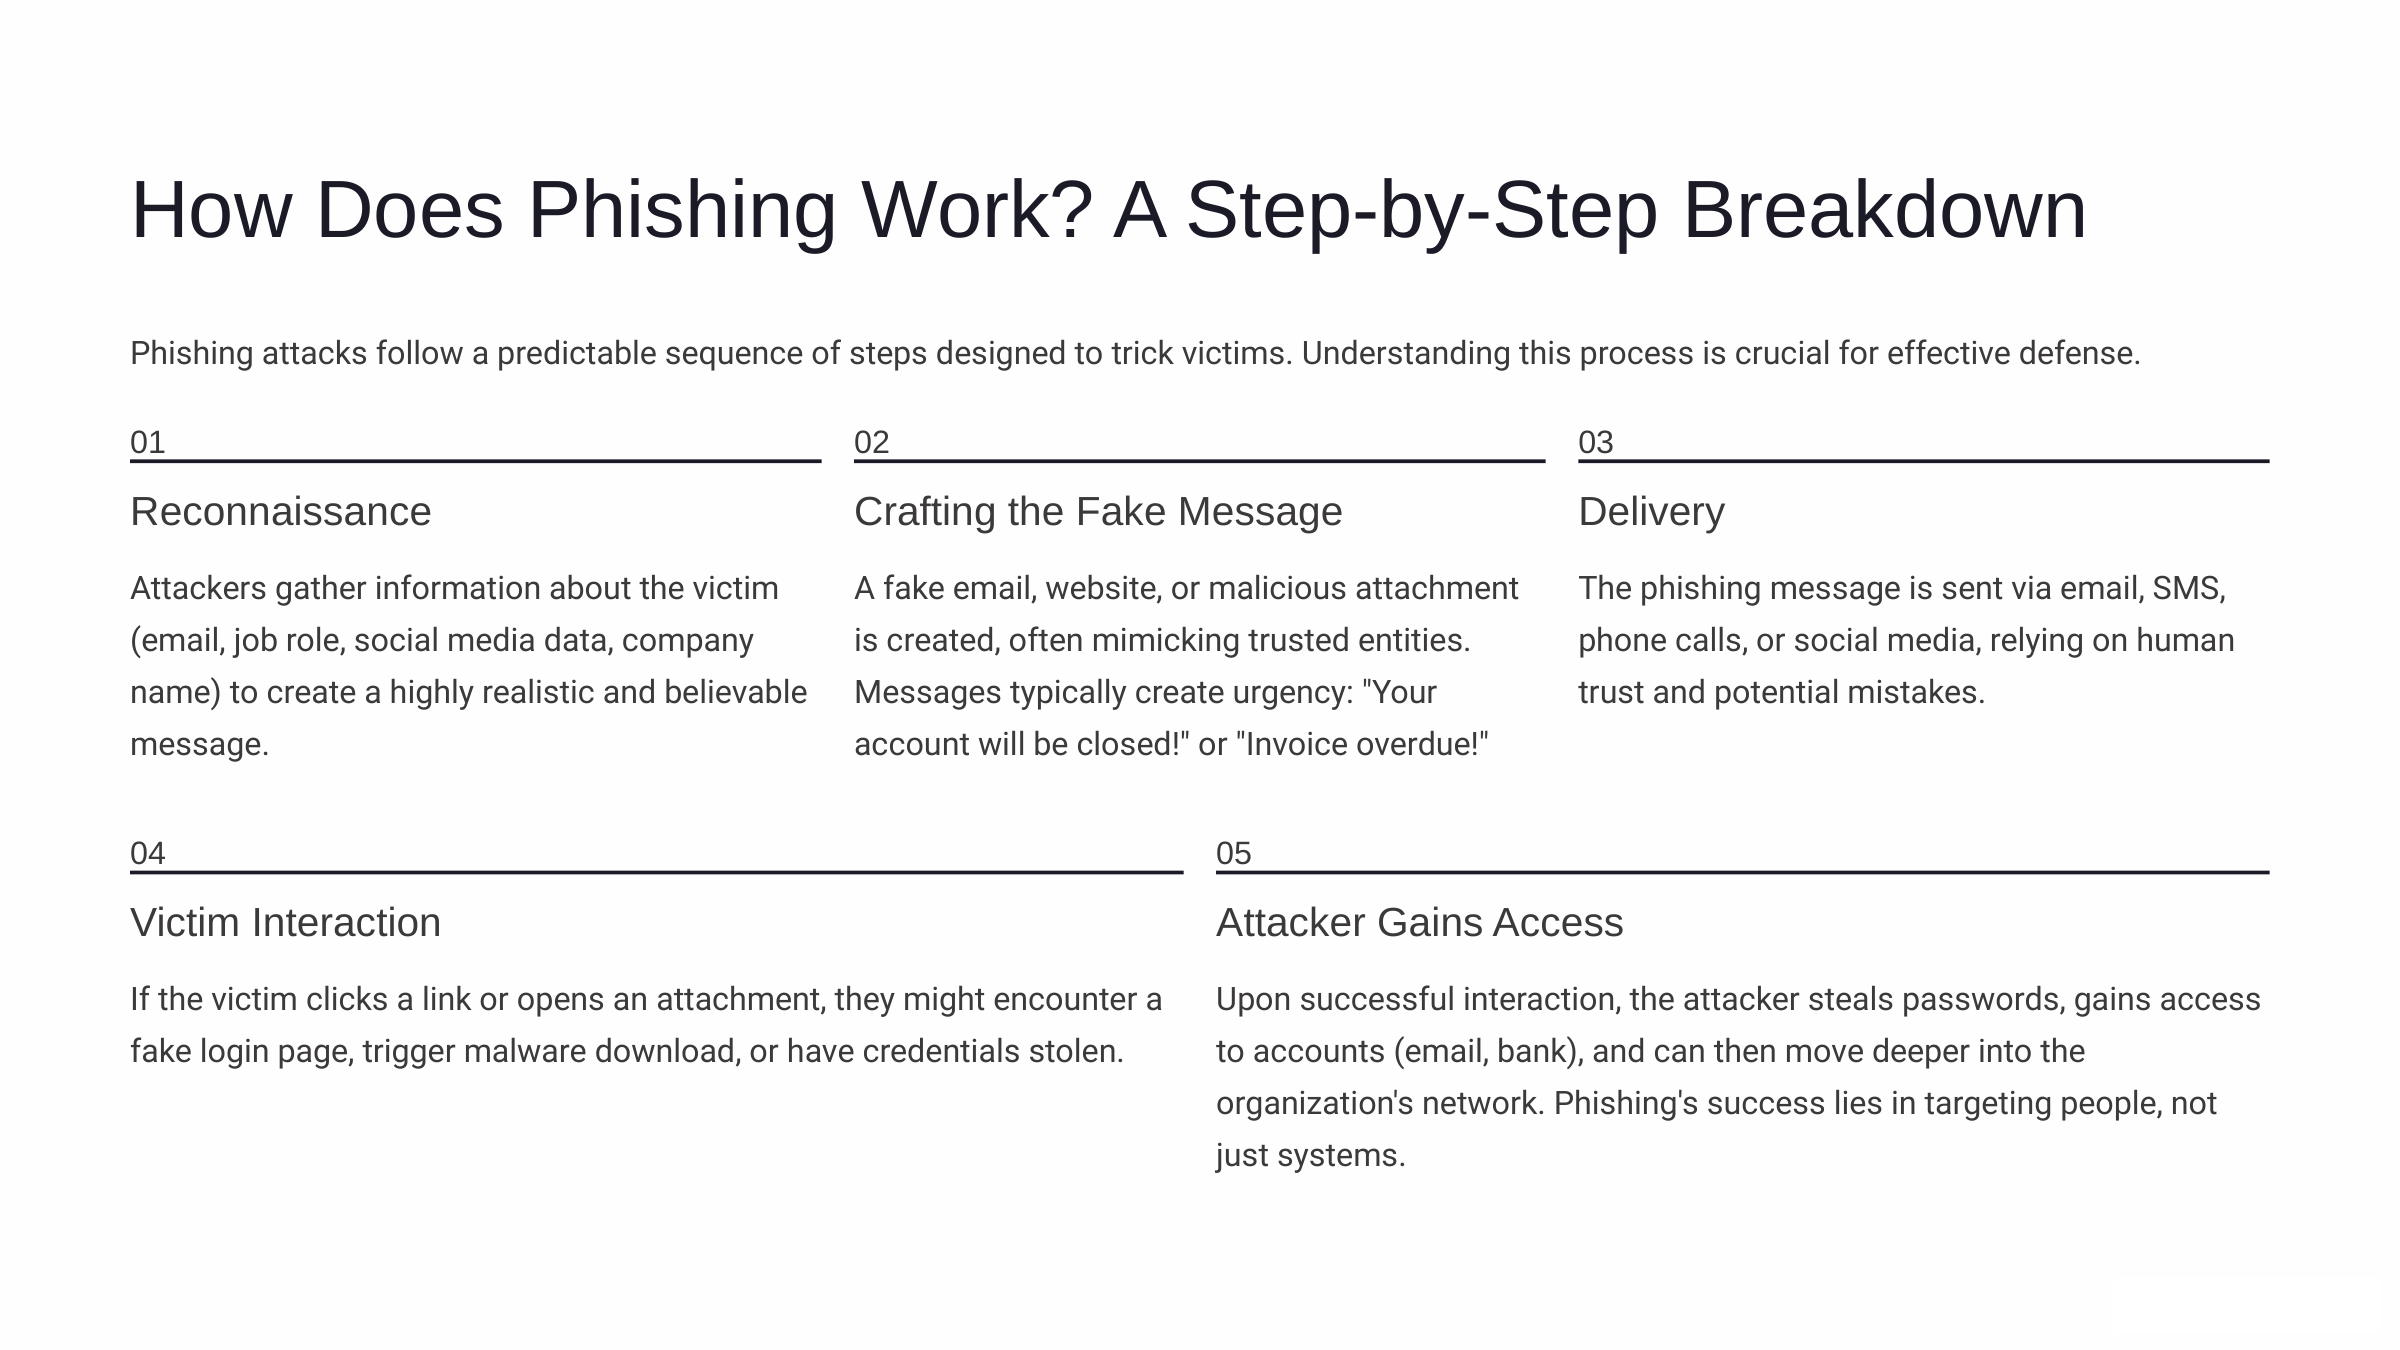

How Does Phishing Work? A Step-by-Step Breakdown
Phishing attacks follow a predictable sequence of steps designed to trick victims. Understanding this process is crucial for effective defense.
01
02
03

Reconnaissance
Crafting the Fake Message
Delivery
Attackers gather information about the victim (email, job role, social media data, company name) to create a highly realistic and believable message.
A fake email, website, or malicious attachment is created, often mimicking trusted entities. Messages typically create urgency: "Your account will be closed!" or "Invoice overdue!"
The phishing message is sent via email, SMS, phone calls, or social media, relying on human trust and potential mistakes.
04
05

Victim Interaction
Attacker Gains Access
If the victim clicks a link or opens an attachment, they might encounter a fake login page, trigger malware download, or have credentials stolen.
Upon successful interaction, the attacker steals passwords, gains access to accounts (email, bank), and can then move deeper into the organization's network. Phishing's success lies in targeting people, not just systems.